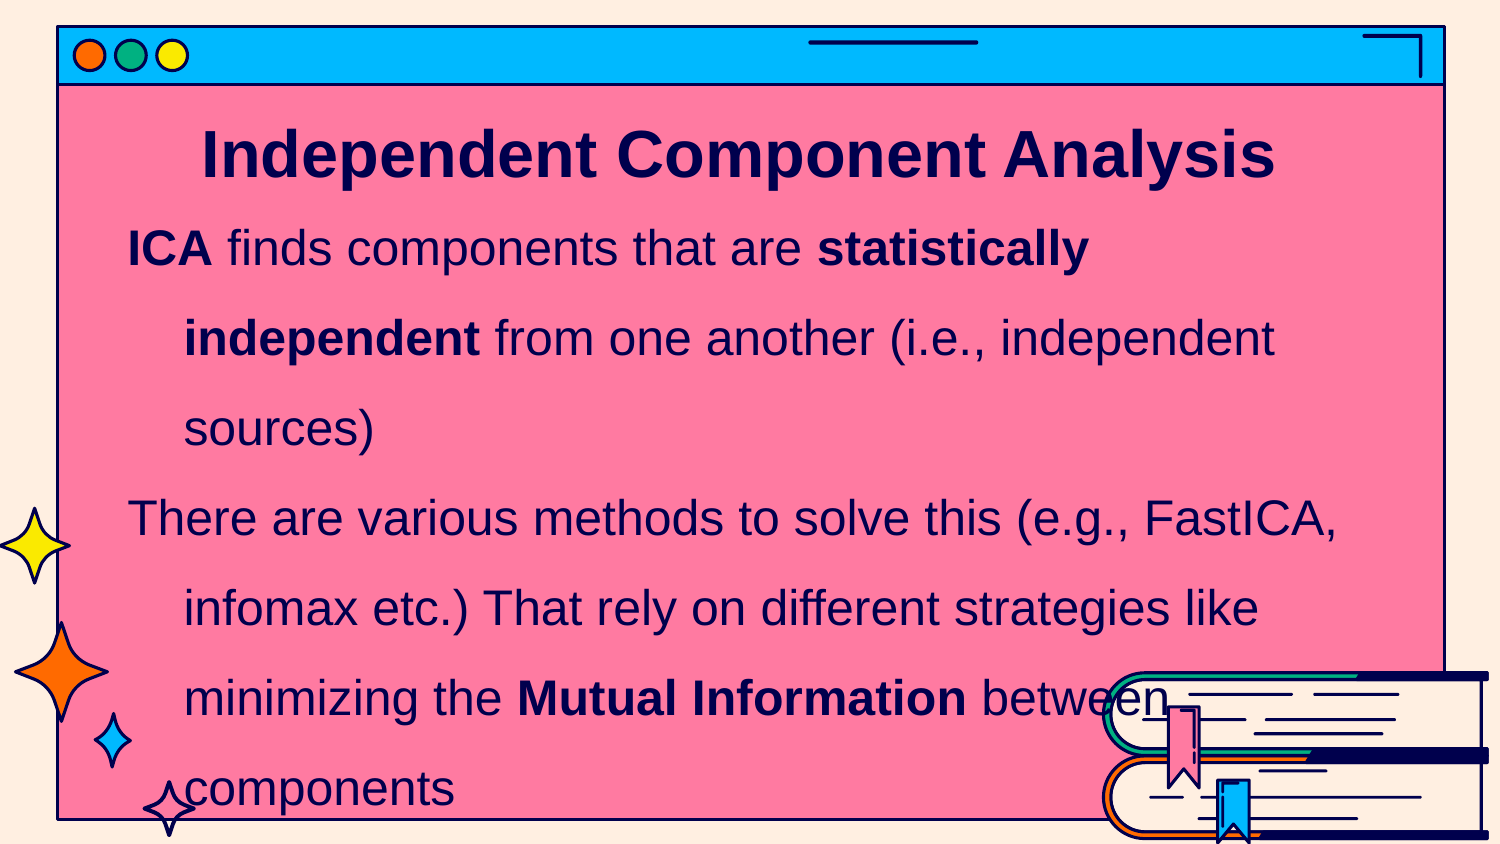

# Independent Component Analysis
ICA finds components that are statistically independent from one another (i.e., independent sources)
There are various methods to solve this (e.g., FastICA, infomax etc.) That rely on different strategies like minimizing the Mutual Information between components